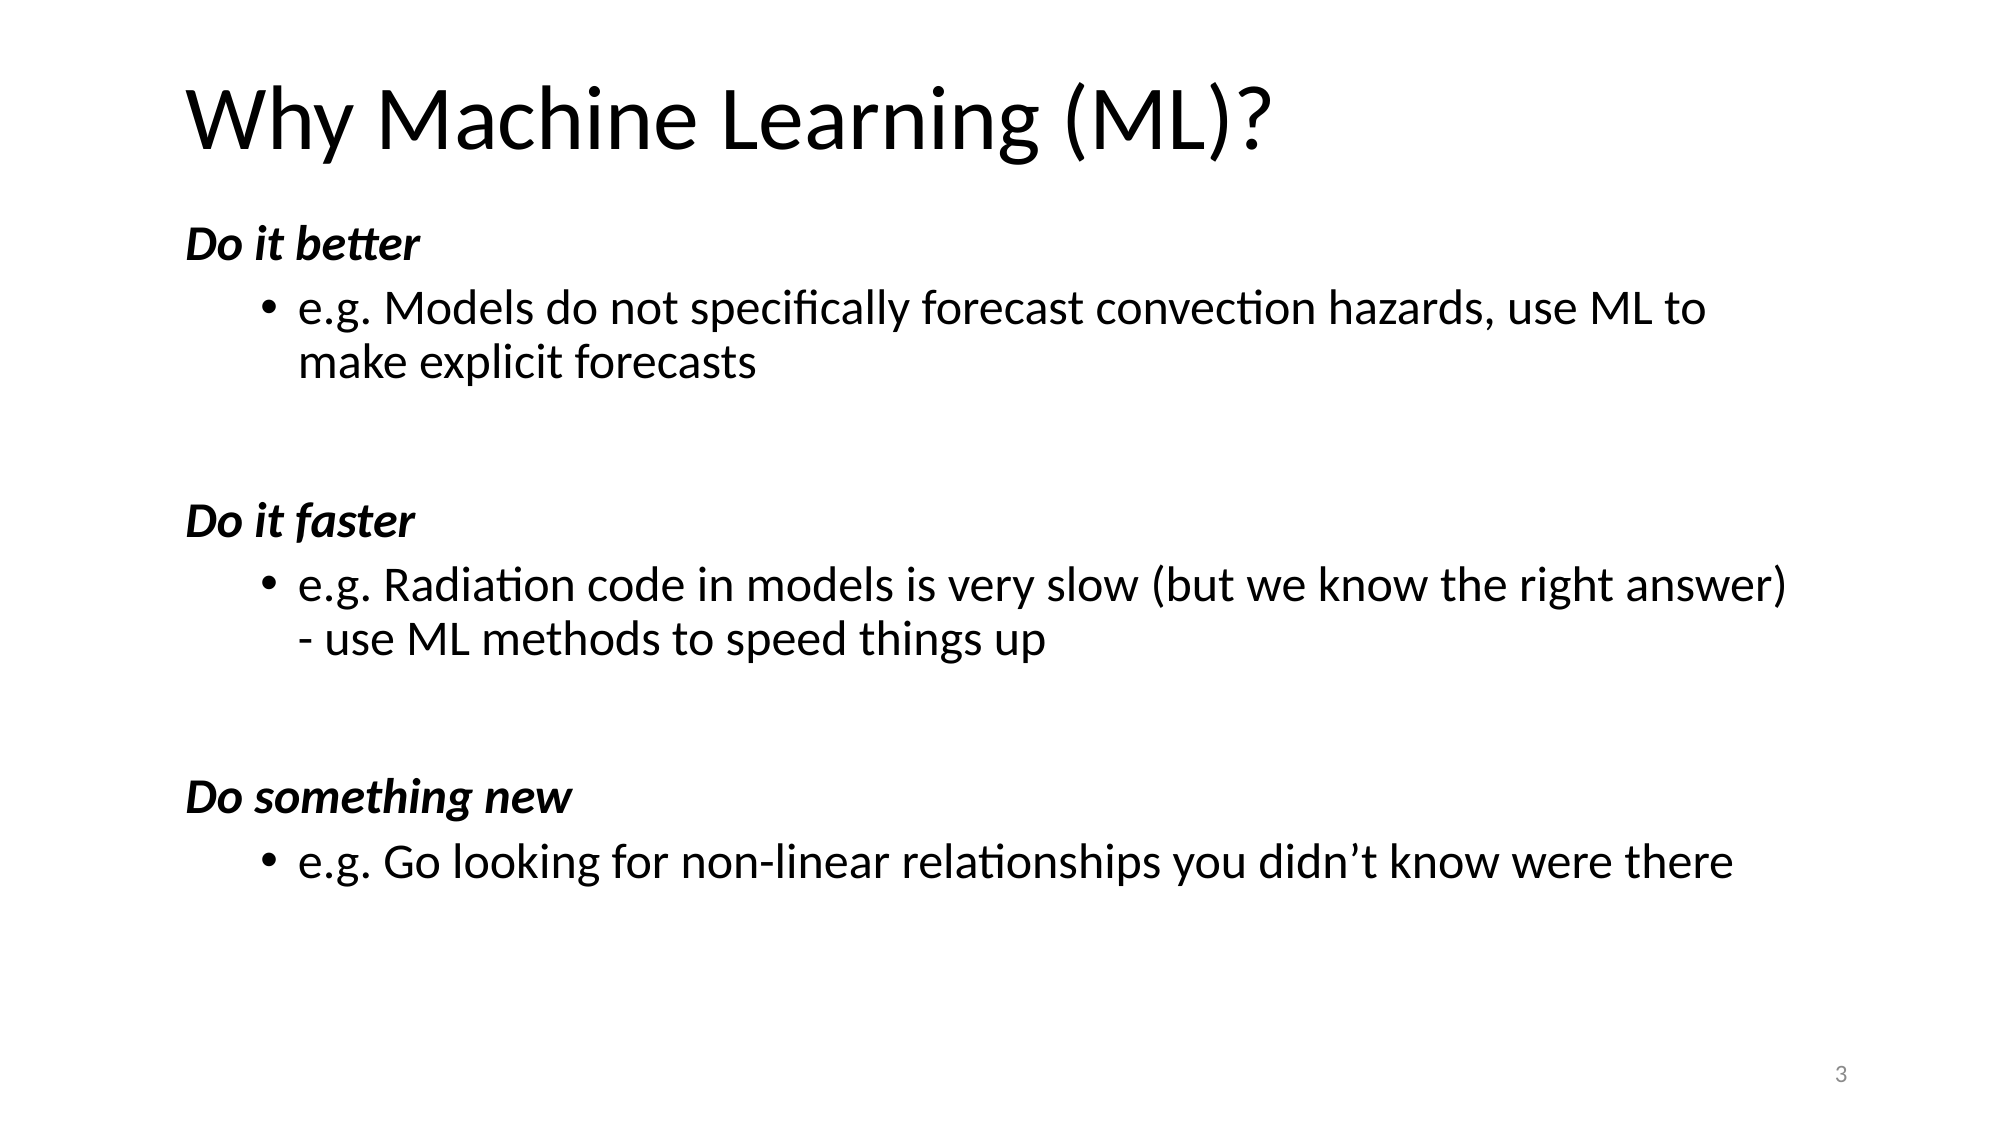

# Why Machine Learning (ML)?
Do it better
e.g. Models do not specifically forecast convection hazards, use ML to make explicit forecasts

Do it faster
e.g. Radiation code in models is very slow (but we know the right answer) - use ML methods to speed things up

Do something new
e.g. Go looking for non-linear relationships you didn’t know were there
Credit: CSU Machine Learning Workshop
3